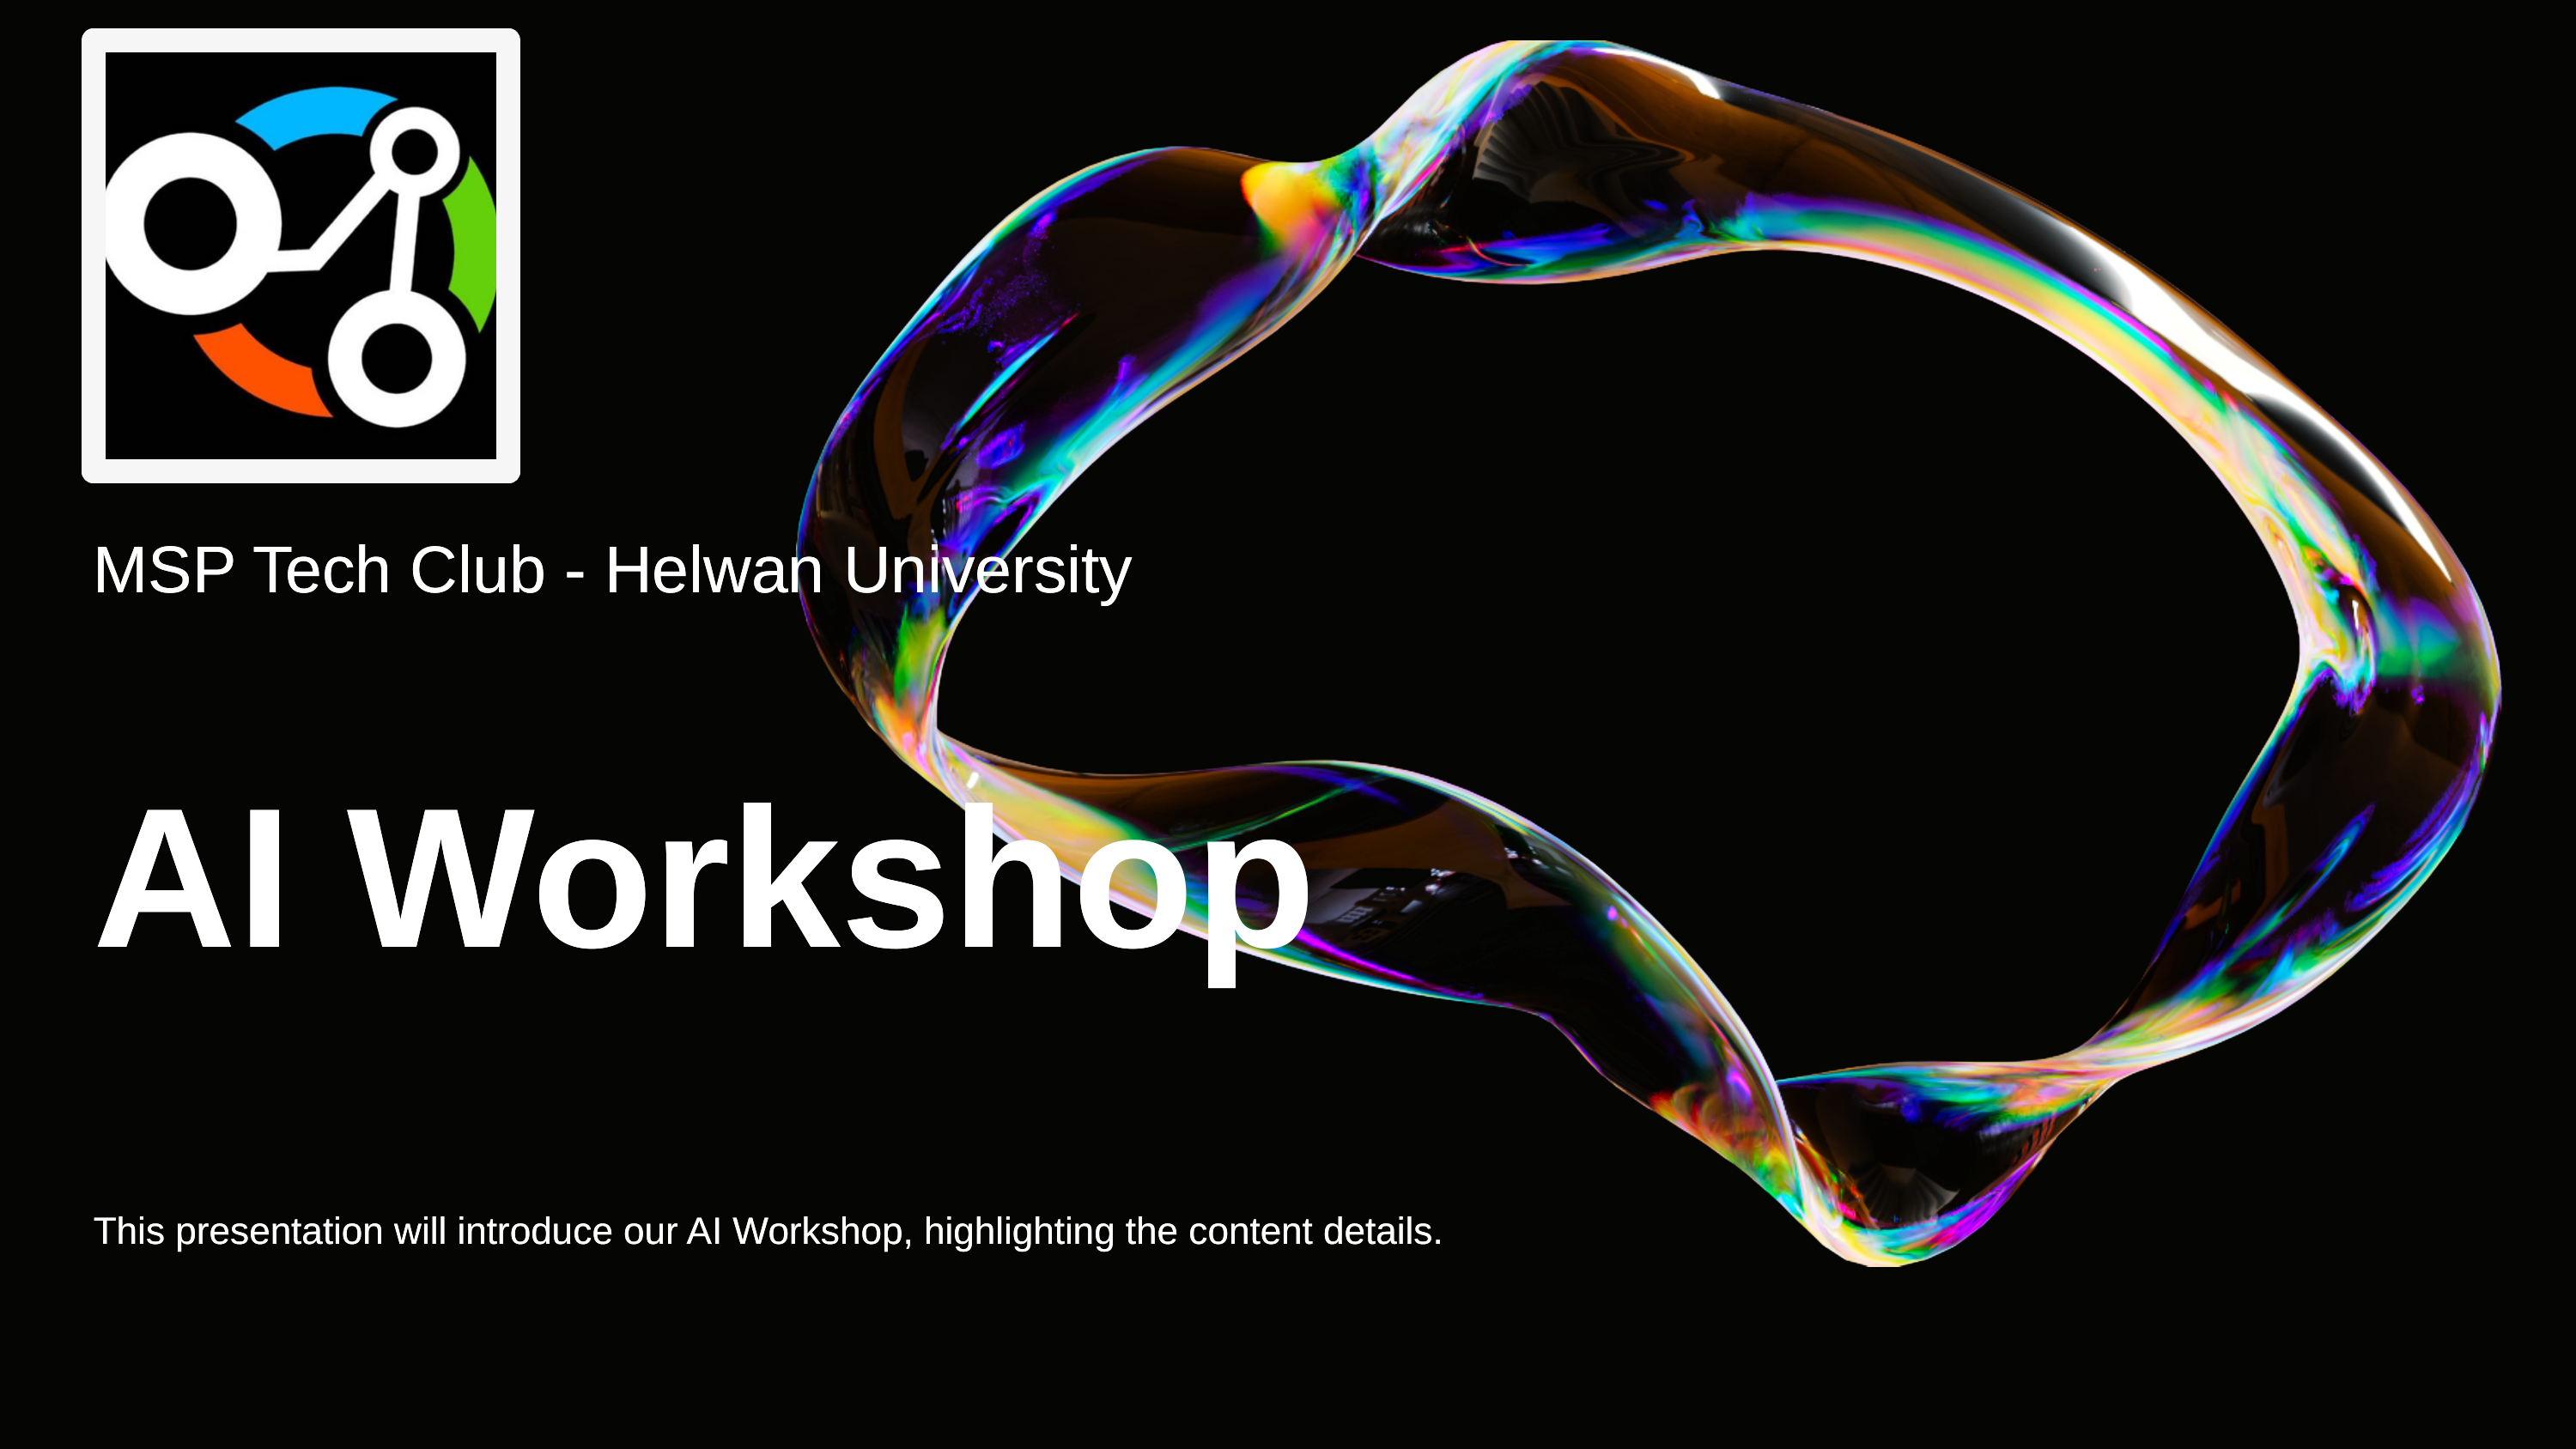

MSP Tech Club - Helwan University
MSP Tech Club - Helwan University
AI Workshop
AI Workshop
This presentation will introduce our AI Workshop, highlighting the content details.
This presentation will introduce our AI Workshop, highlighting the content details.